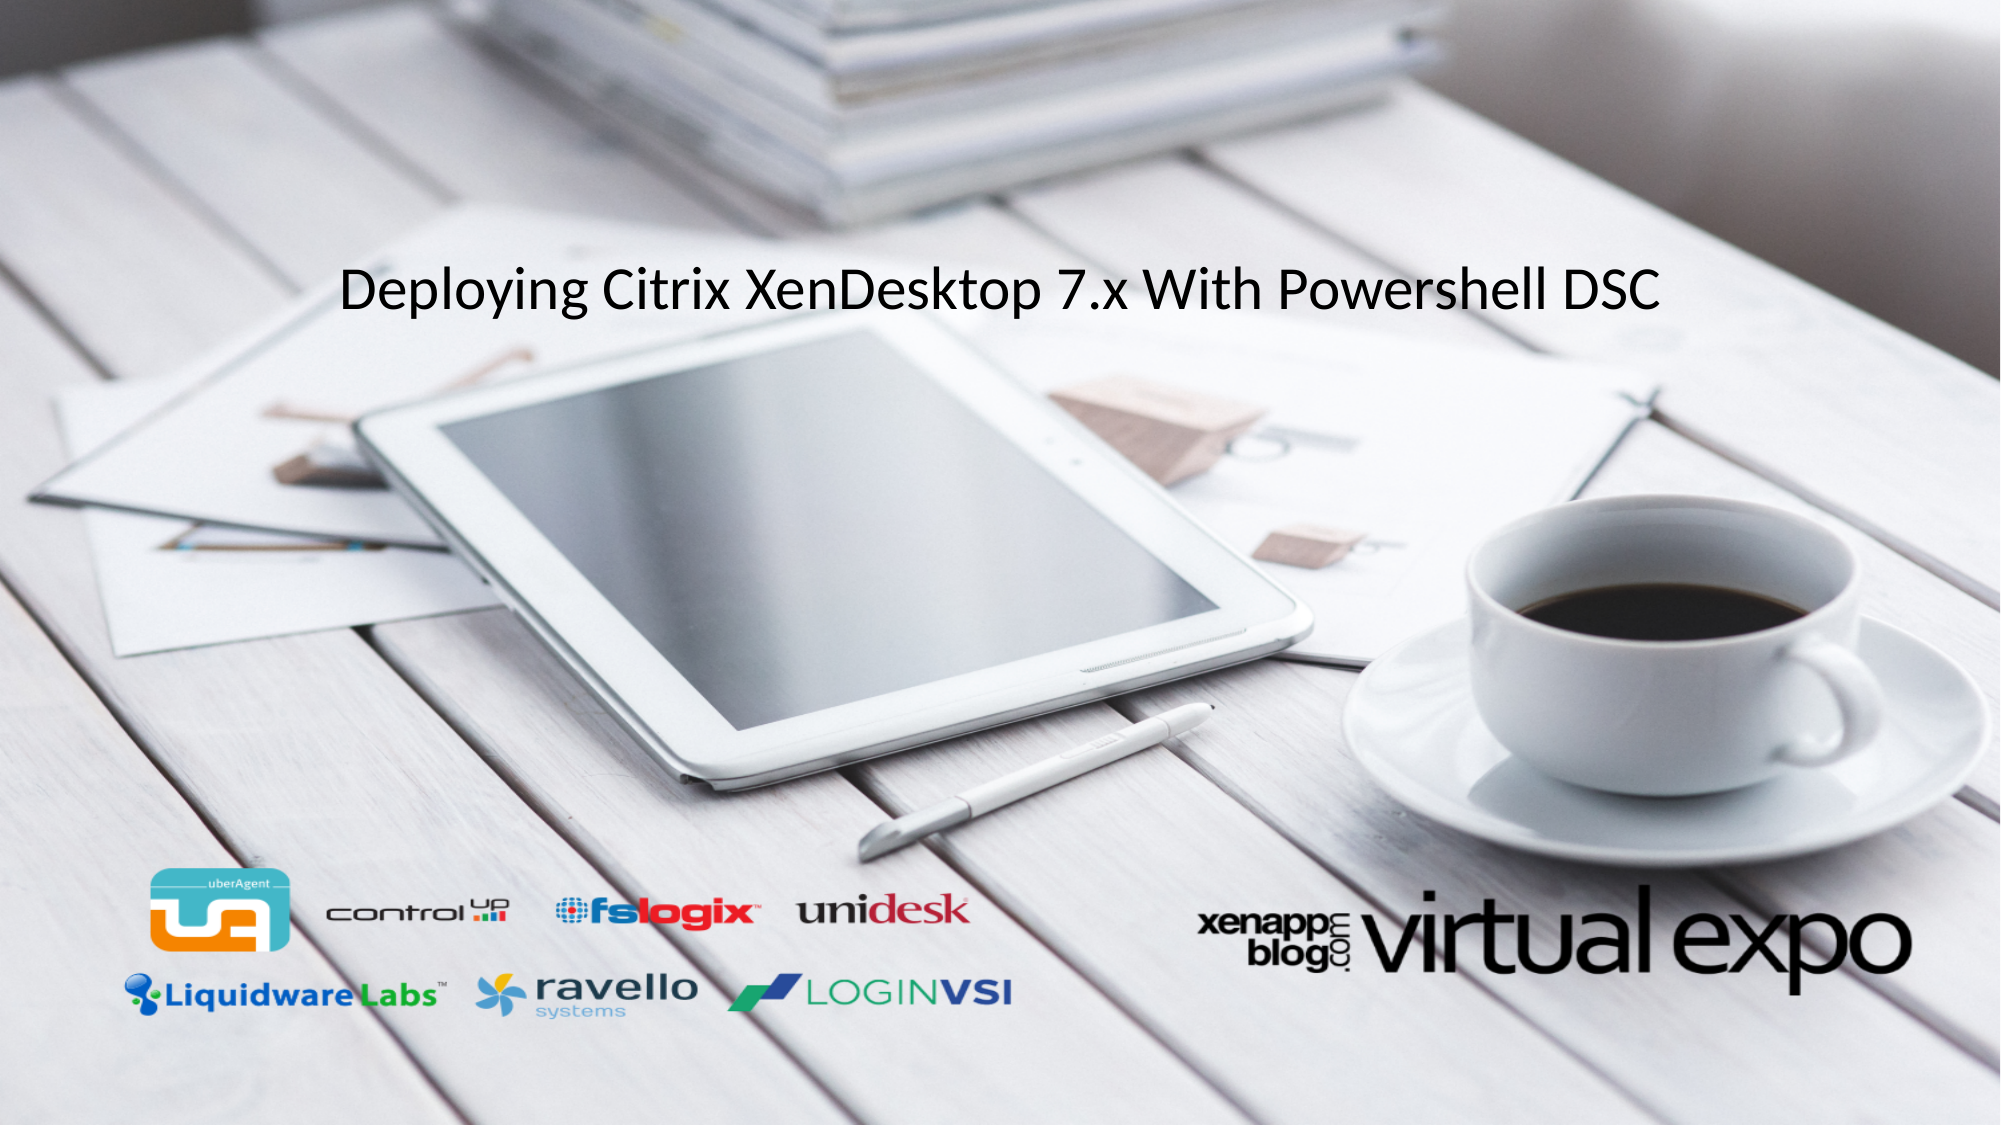

# Deploying Citrix XenDesktop 7.x With Powershell DSC